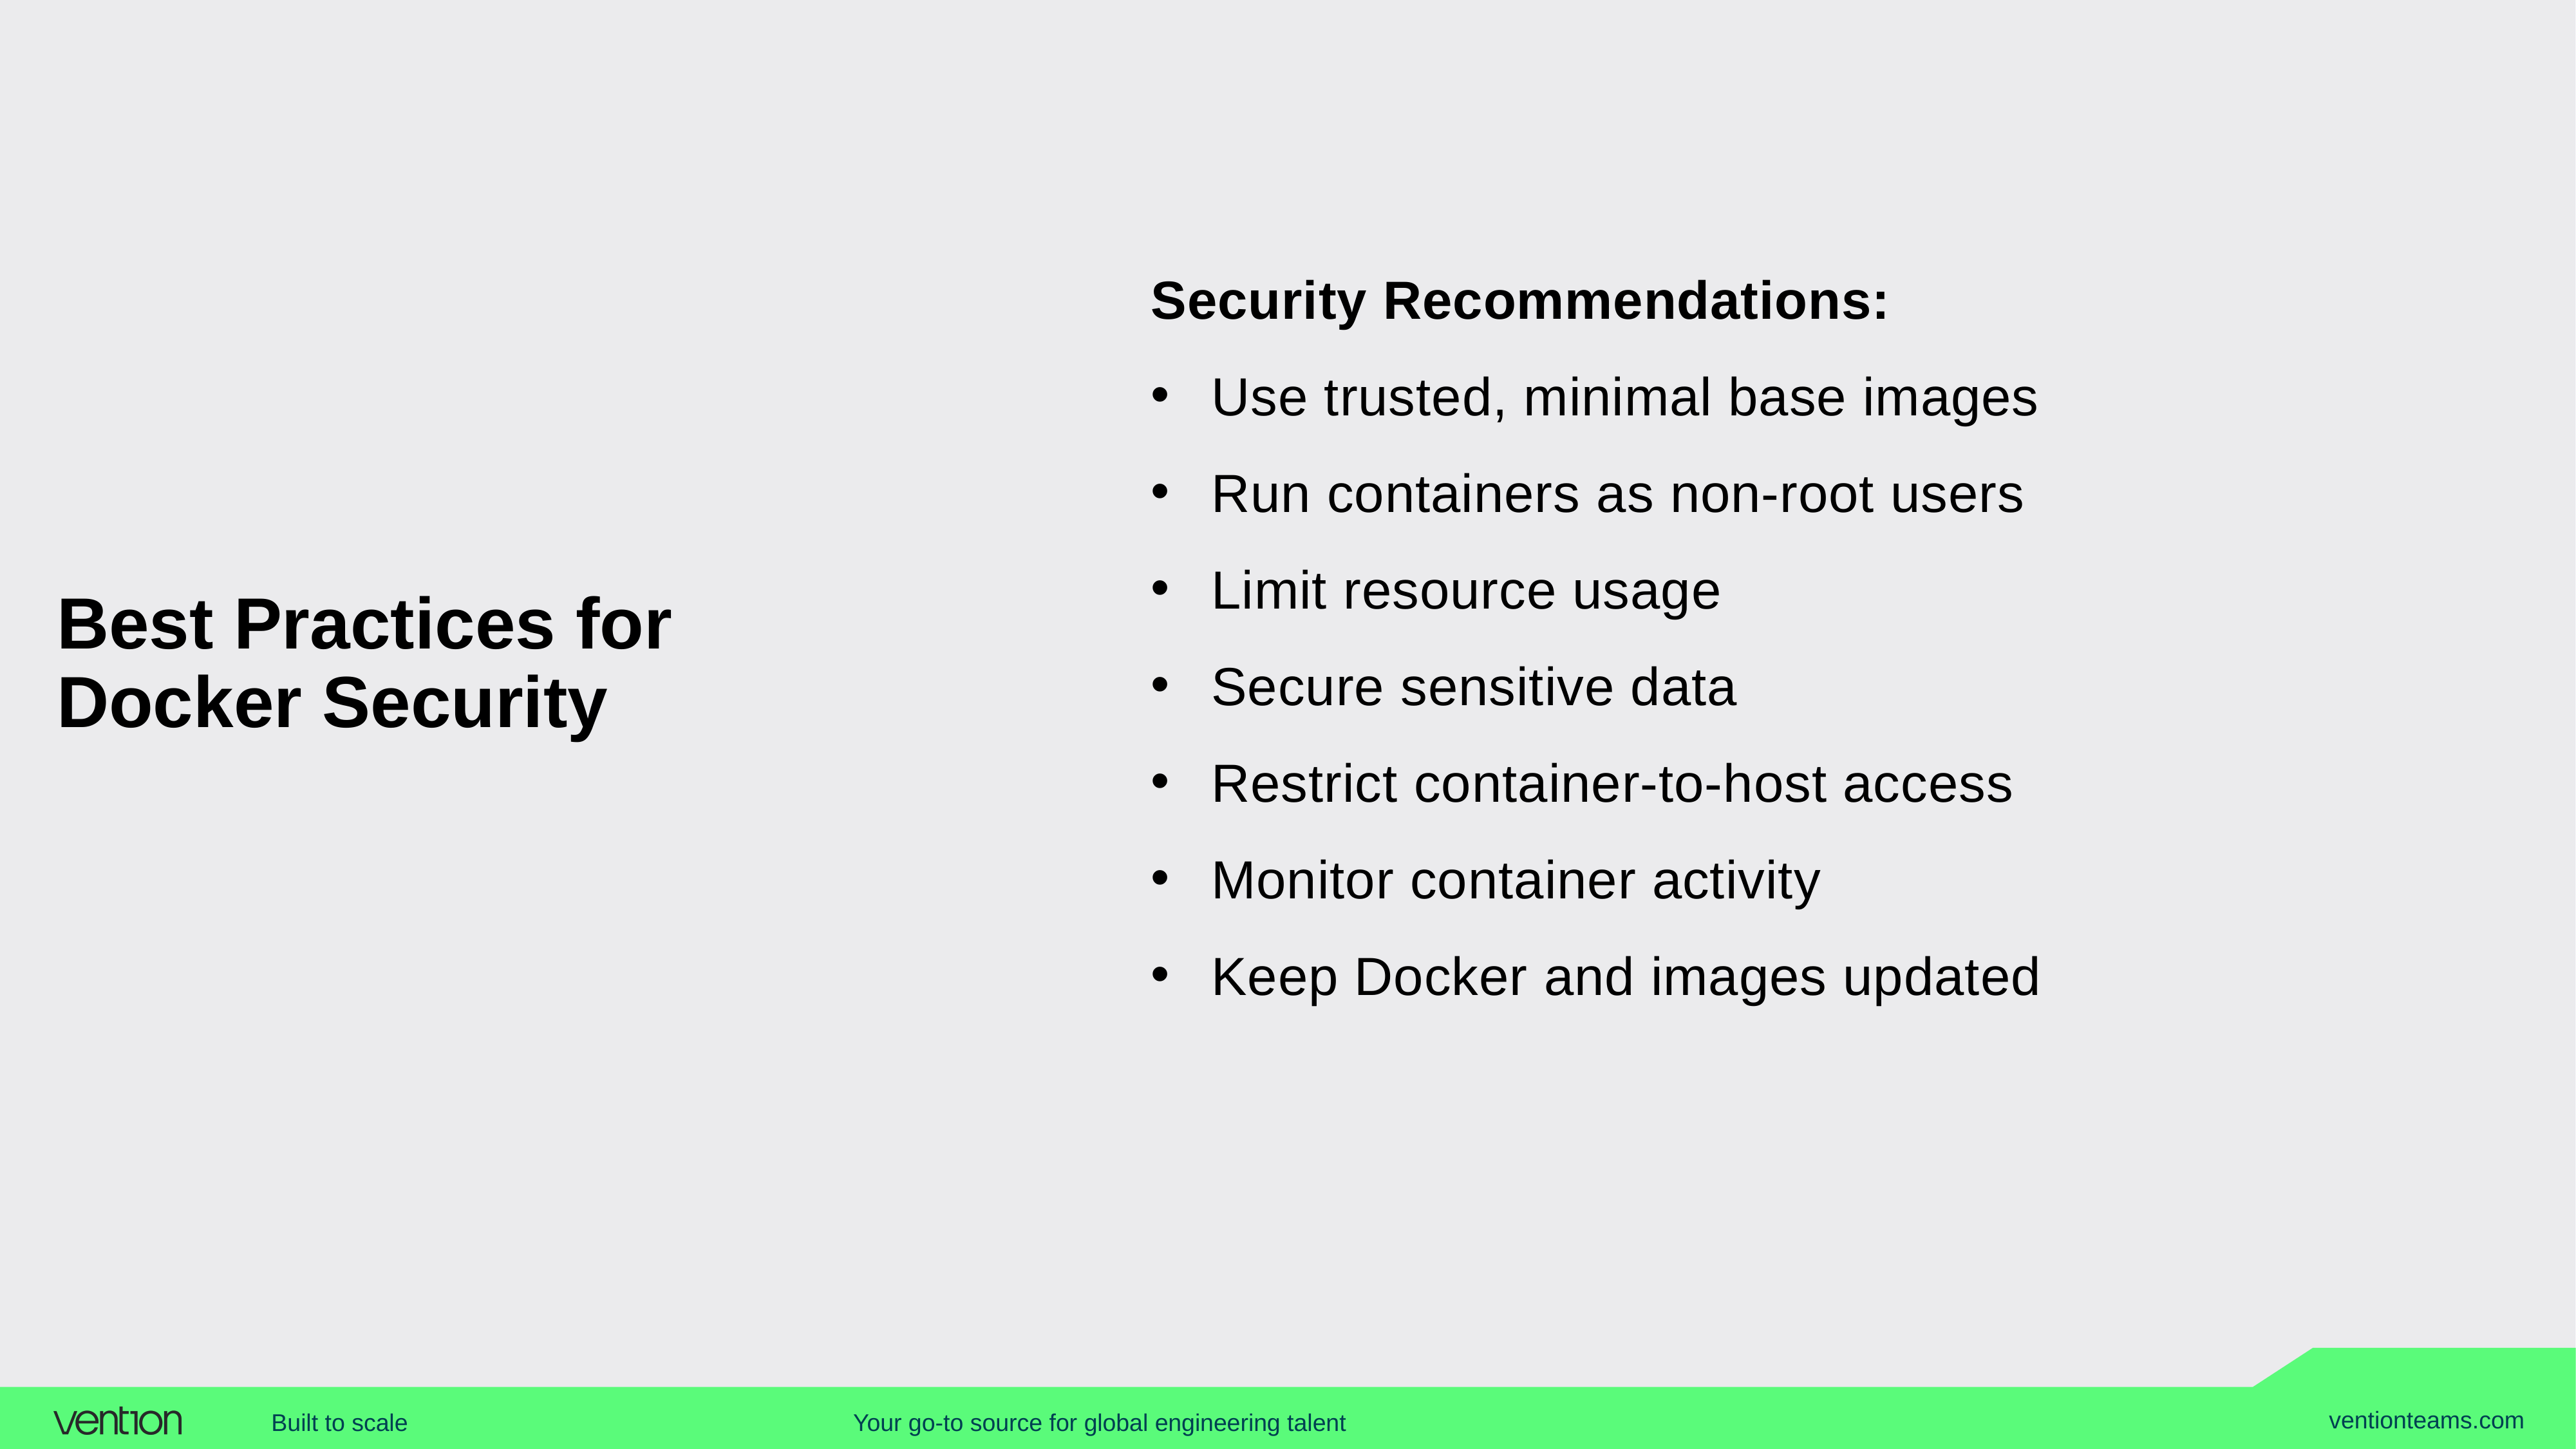

Security Recommendations:
Use trusted, minimal base images
Run containers as non-root users
Limit resource usage
Secure sensitive data
Restrict container-to-host access
Monitor container activity
Keep Docker and images updated
# Best Practices for Docker Security